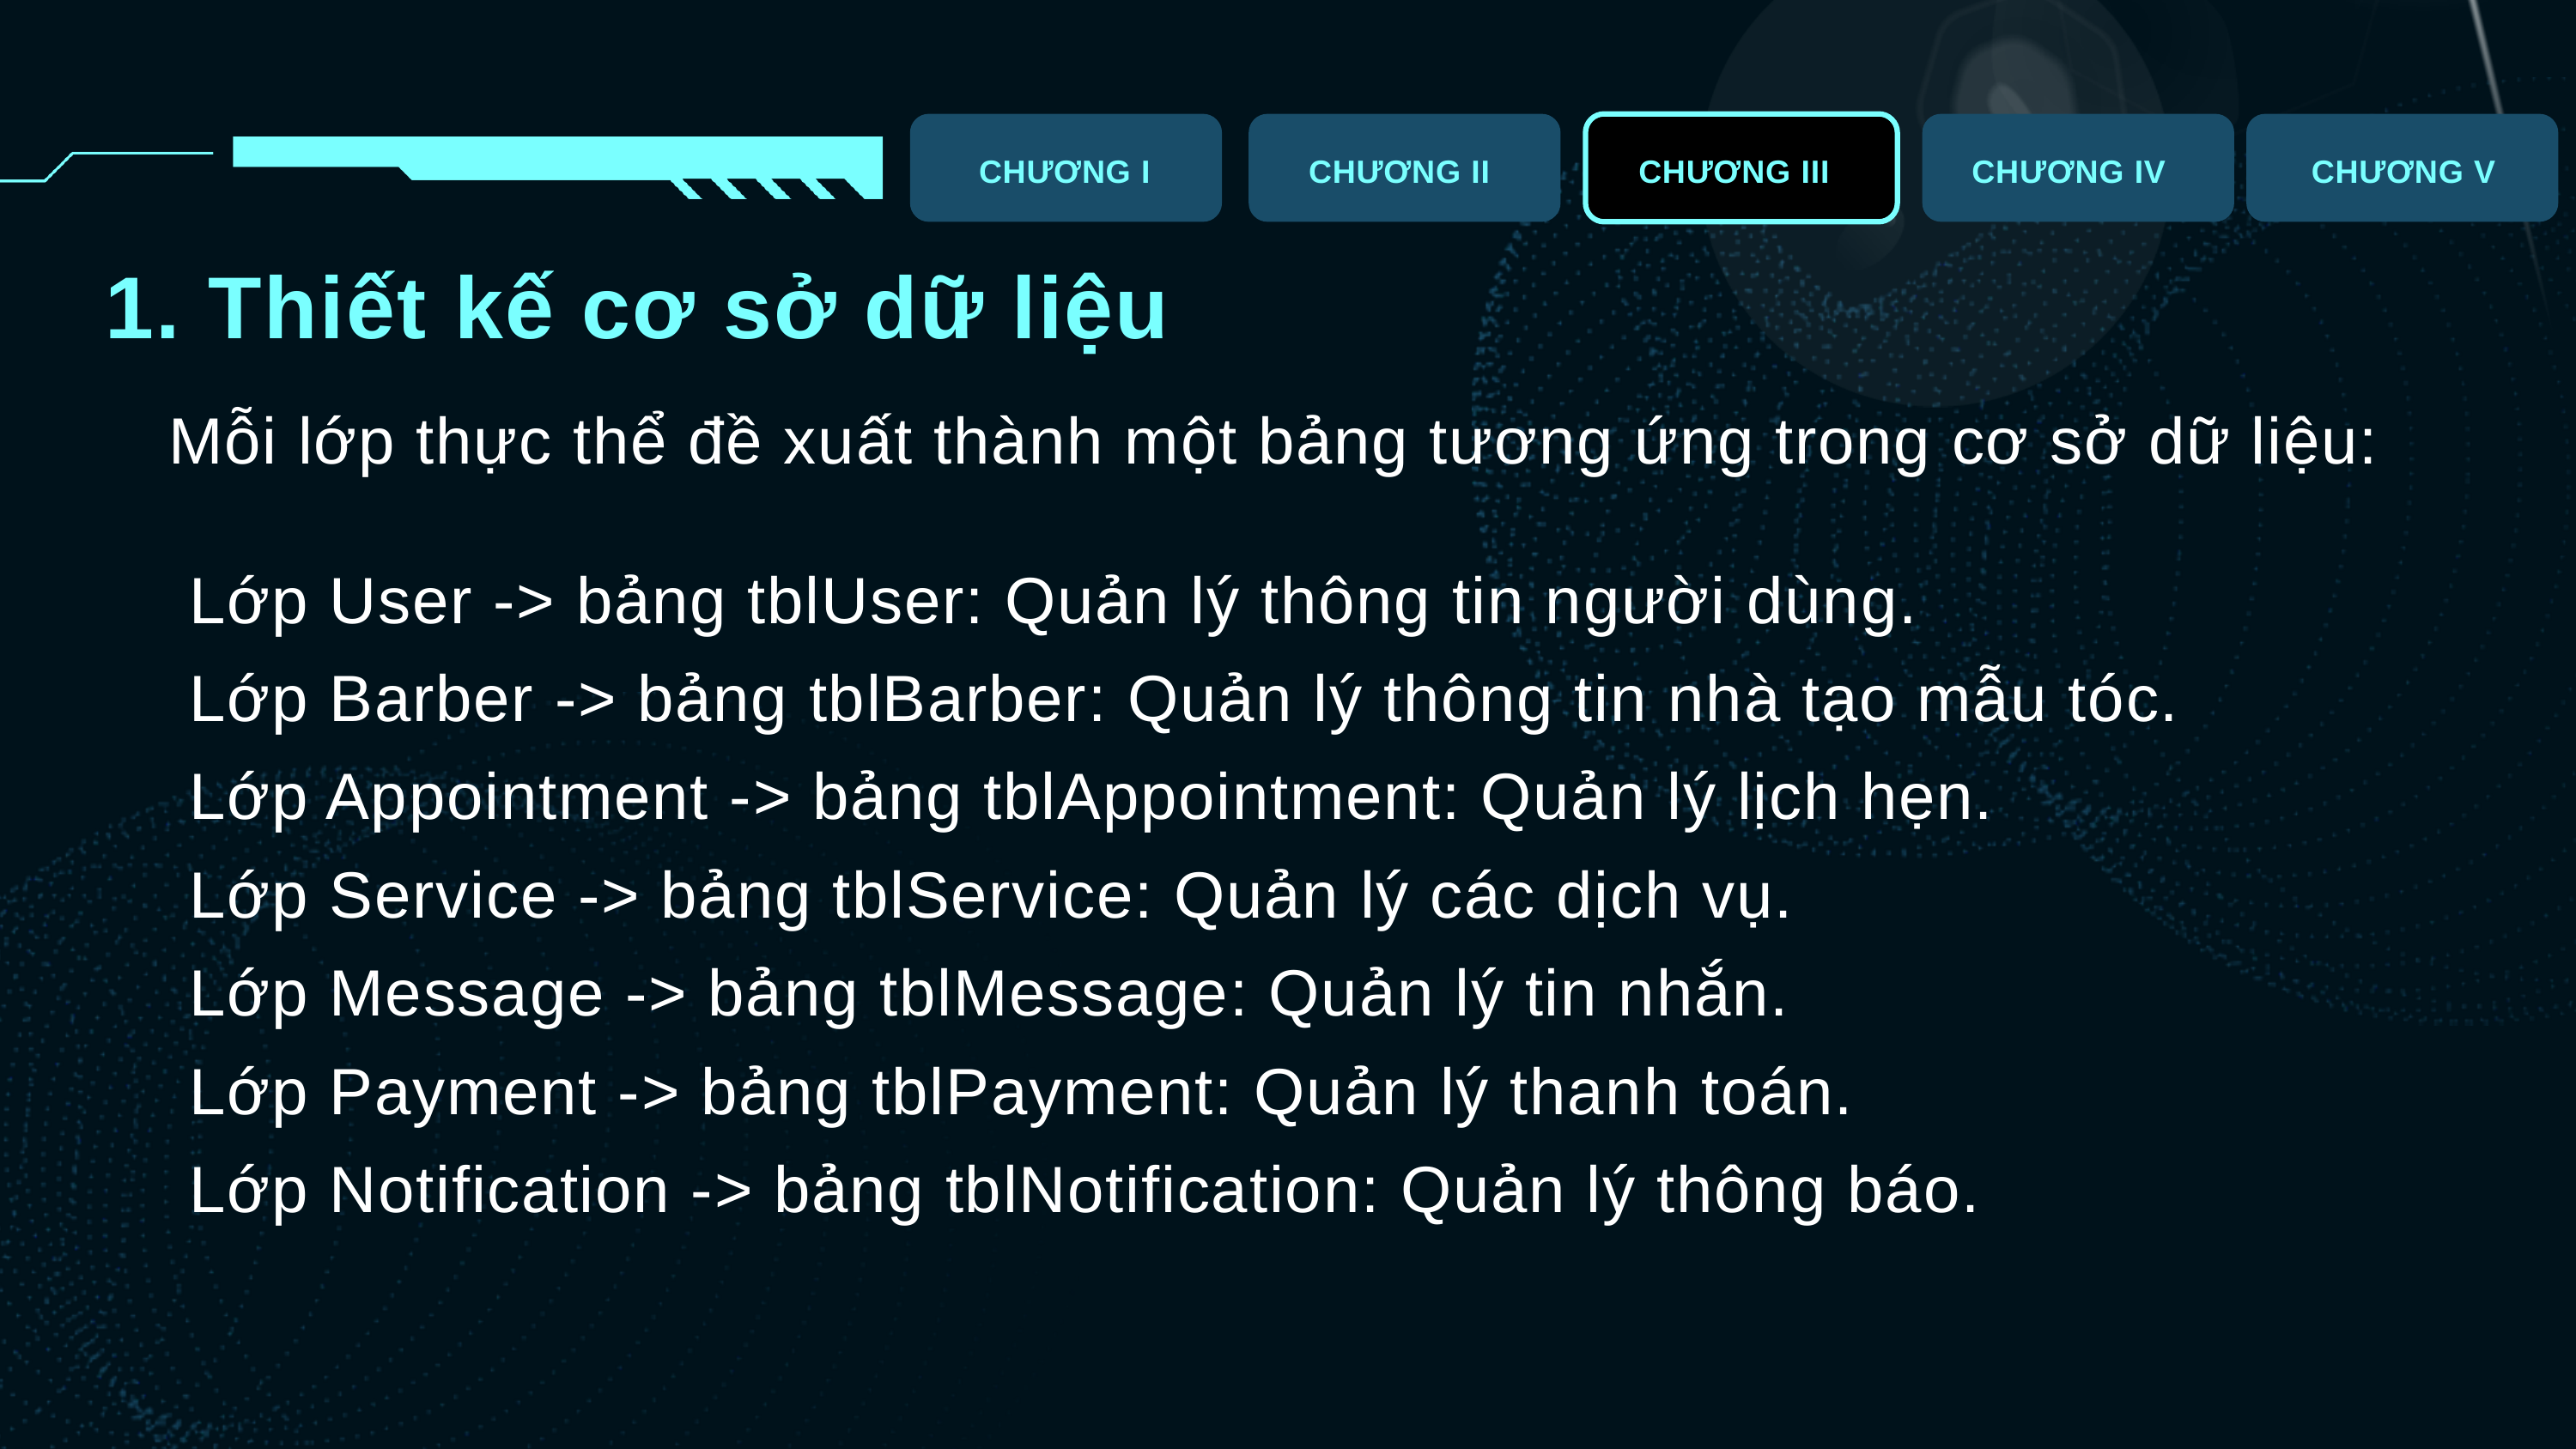

CHƯƠNG I
CHƯƠNG II
CHƯƠNG III
CHƯƠNG IV
CHƯƠNG V
1. Thiết kế cơ sở dữ liệu
Mỗi lớp thực thể đề xuất thành một bảng tương ứng trong cơ sở dữ liệu:
Lớp User -> bảng tblUser: Quản lý thông tin người dùng.
Lớp Barber -> bảng tblBarber: Quản lý thông tin nhà tạo mẫu tóc.
Lớp Appointment -> bảng tblAppointment: Quản lý lịch hẹn.
Lớp Service -> bảng tblService: Quản lý các dịch vụ.
Lớp Message -> bảng tblMessage: Quản lý tin nhắn.
Lớp Payment -> bảng tblPayment: Quản lý thanh toán.
Lớp Notification -> bảng tblNotification: Quản lý thông báo.